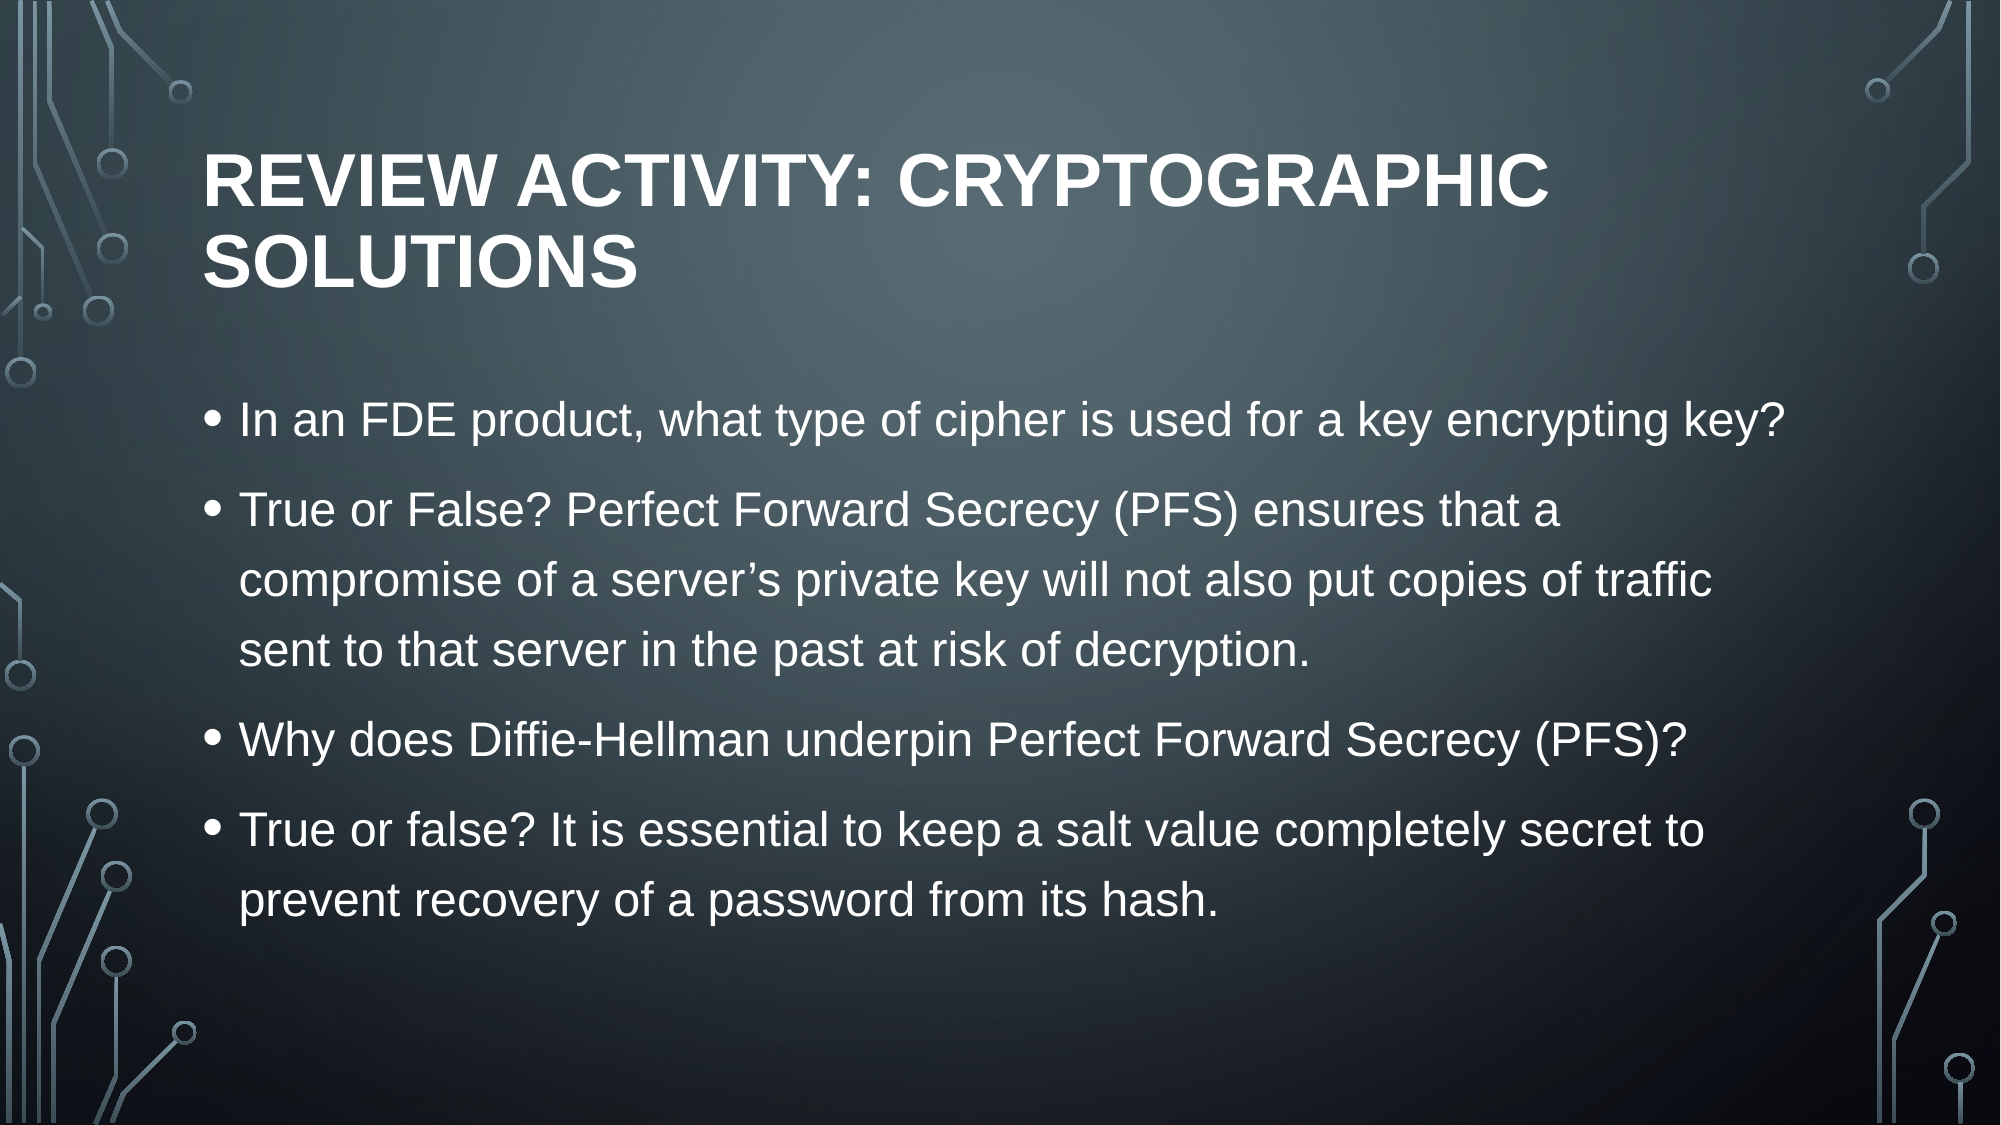

# Review Activity: Cryptographic Solutions
In an FDE product, what type of cipher is used for a key encrypting key?
True or False? Perfect Forward Secrecy (PFS) ensures that a compromise of a server’s private key will not also put copies of traffic sent to that server in the past at risk of decryption.
Why does Diffie-Hellman underpin Perfect Forward Secrecy (PFS)?
True or false? It is essential to keep a salt value completely secret to prevent recovery of a password from its hash.